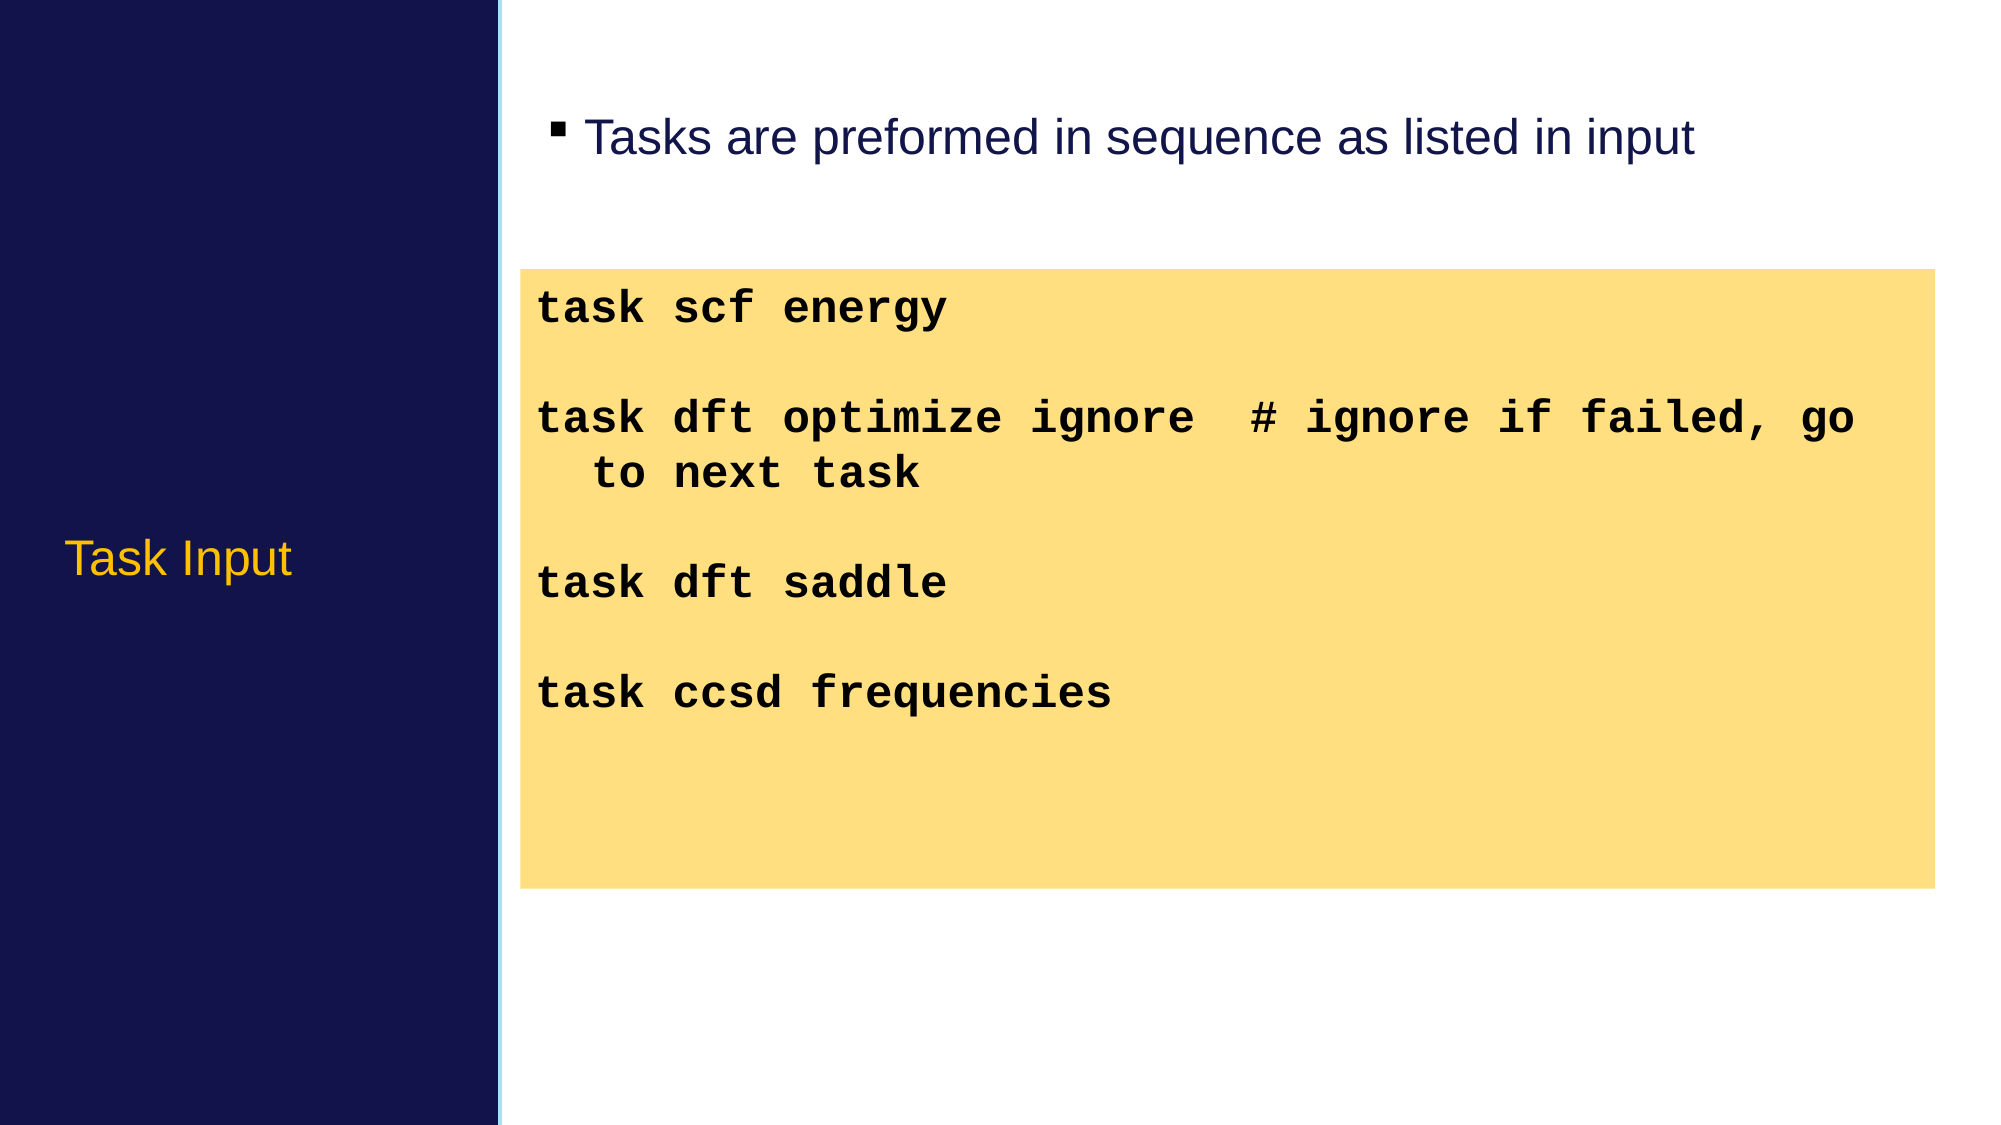

# Task Input
Tasks are preformed in sequence as listed in input

task scf energy

task dft optimize ignore  # ignore if failed, go to next task

task dft saddle

task ccsd frequencies